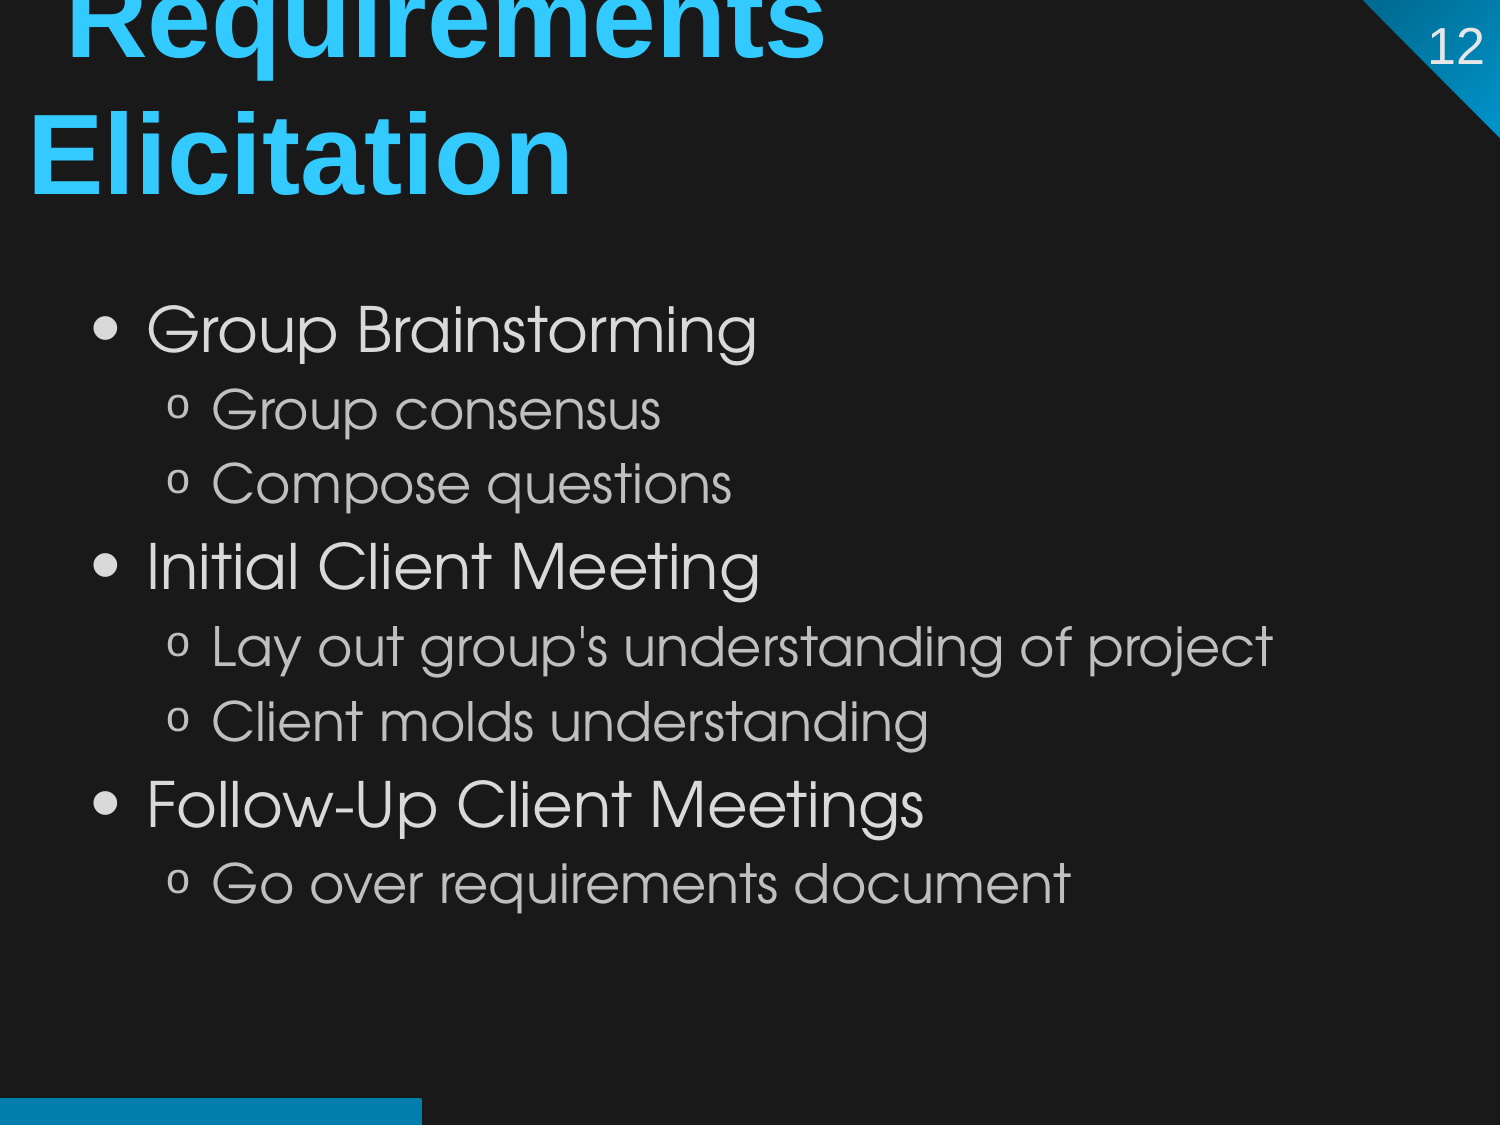

12
# Requirements   Elicitation
Group Brainstorming
Group consensus
Compose questions
Initial Client Meeting
Lay out group's understanding of project
Client molds understanding
Follow-Up Client Meetings
Go over requirements document